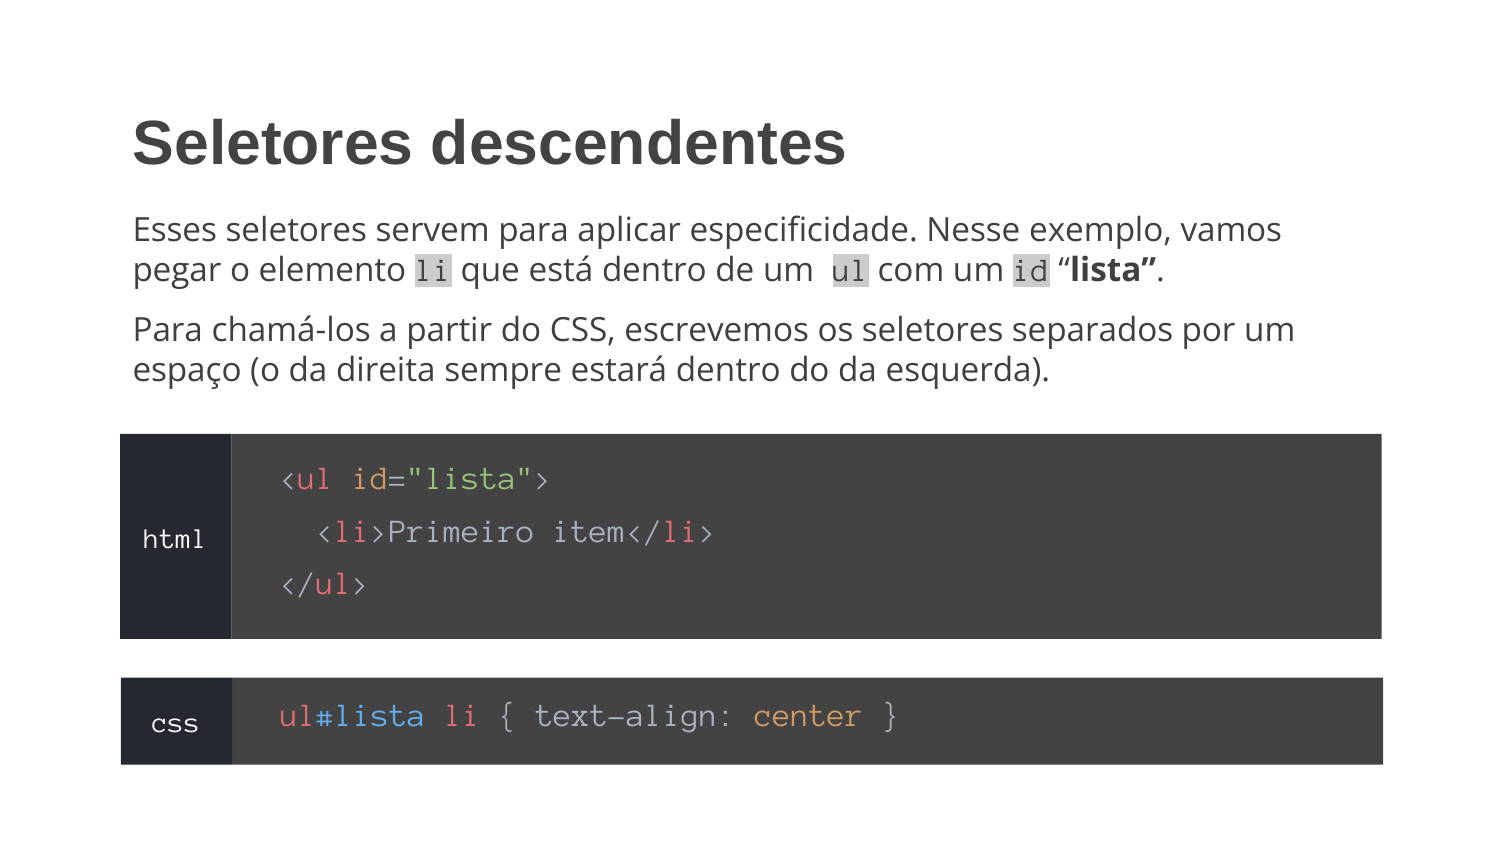

Seletores descendentes
Esses seletores servem para aplicar especificidade. Nesse exemplo, vamos pegar o elemento li que está dentro de um  ul com um id “lista”.
Para chamá-los a partir do CSS, escrevemos os seletores separados por um espaço (o da direita sempre estará dentro do da esquerda).

  <ul id="lista">
    <li>Primeiro item</li>
  </ul>
html
  ul#lista li { text-align: center }
css